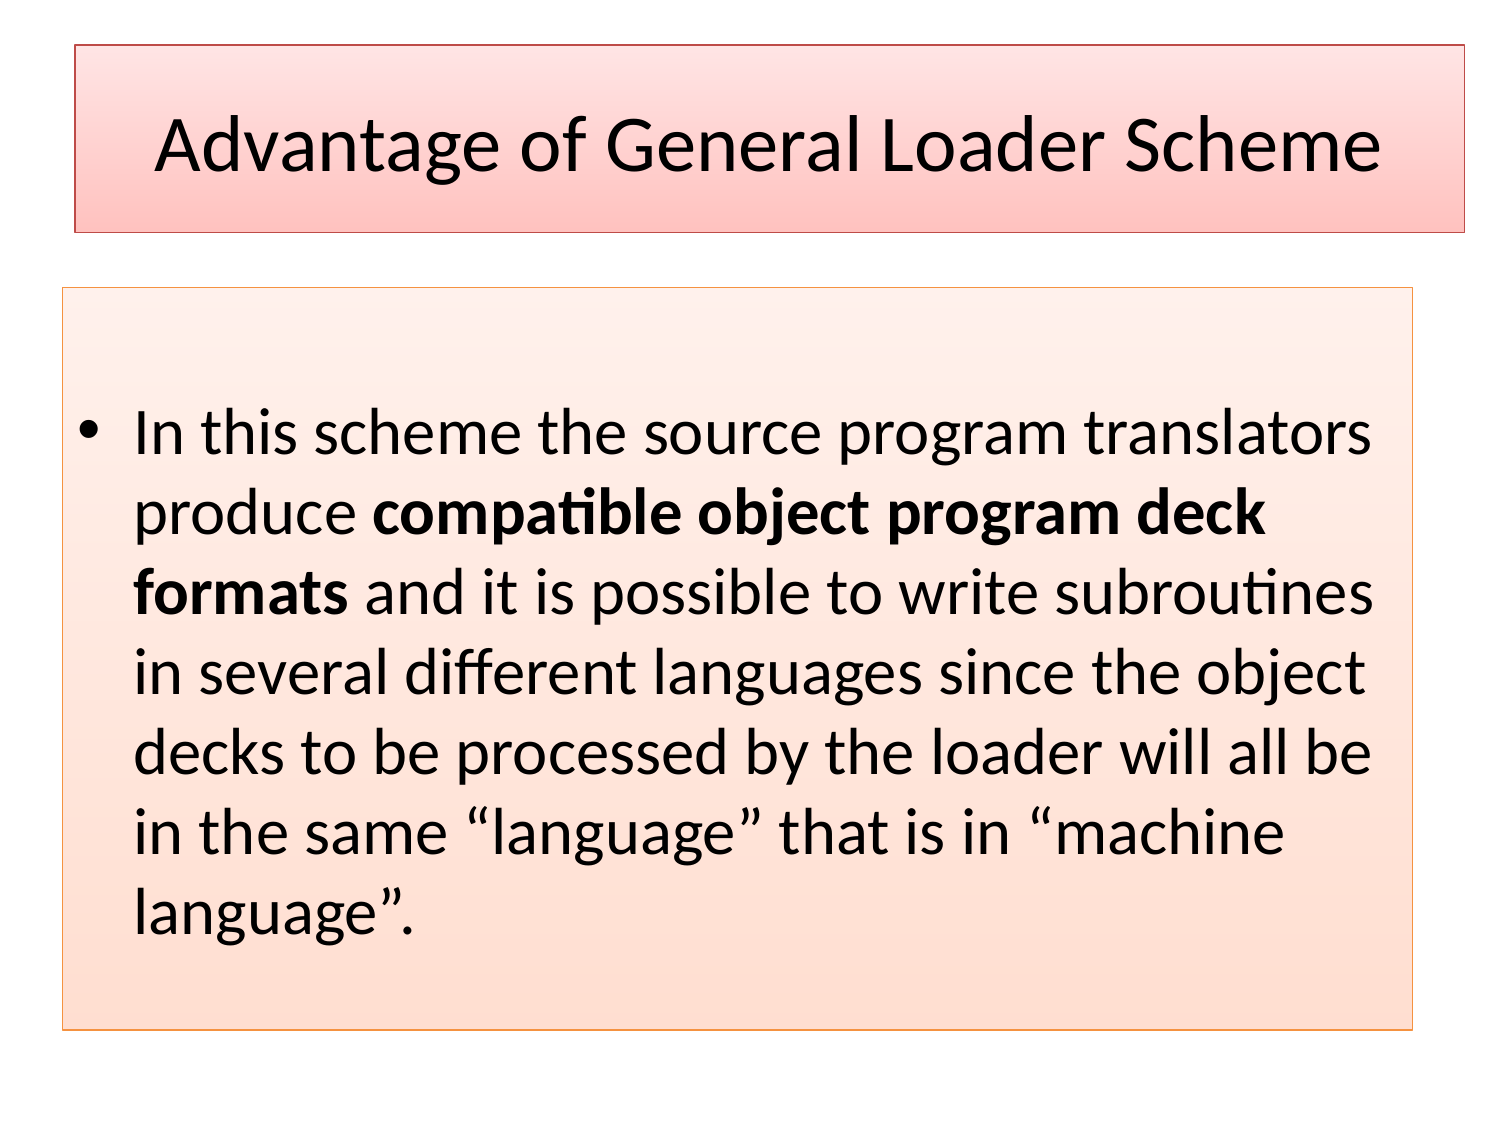

Advantage of General Loader Scheme

In this scheme the source program translators produce compatible object program deck formats and it is possible to write subroutines in several different languages since the object decks to be processed by the loader will all be in the same “language” that is in “machine language”.